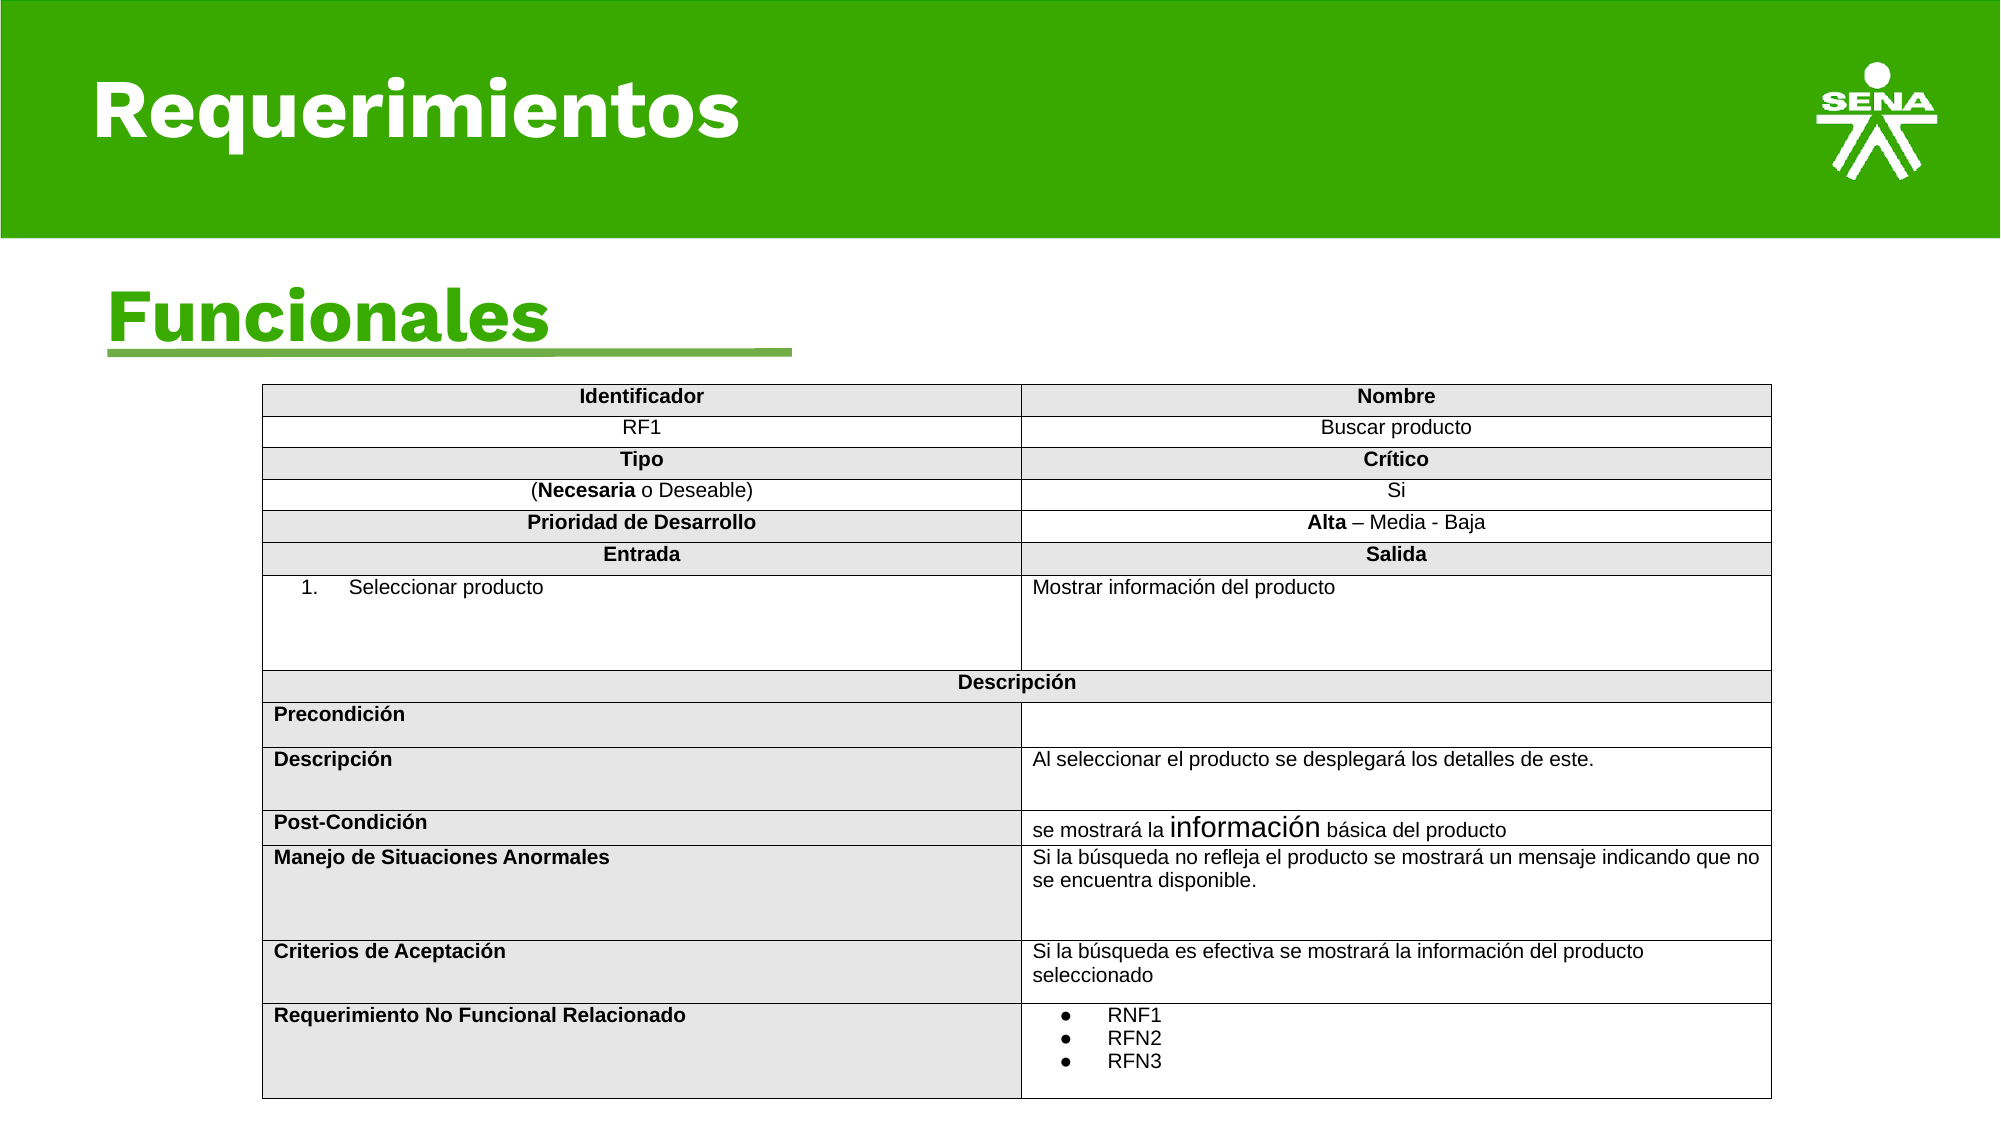

Requerimientos
Funcionales
| Identificador | Nombre |
| --- | --- |
| RF1 | Buscar producto |
| Tipo | Crítico |
| (Necesaria o Deseable) | Si |
| Prioridad de Desarrollo | Alta – Media - Baja |
| Entrada | Salida |
| Seleccionar producto | Mostrar información del producto |
| Descripción |  |
| Precondición |  |
| Descripción | Al seleccionar el producto se desplegará los detalles de este. |
| Post-Condición | se mostrará la información básica del producto |
| Manejo de Situaciones Anormales | Si la búsqueda no refleja el producto se mostrará un mensaje indicando que no se encuentra disponible. |
| Criterios de Aceptación | Si la búsqueda es efectiva se mostrará la información del producto seleccionado |
| Requerimiento No Funcional Relacionado | RNF1 RFN2 RFN3 |